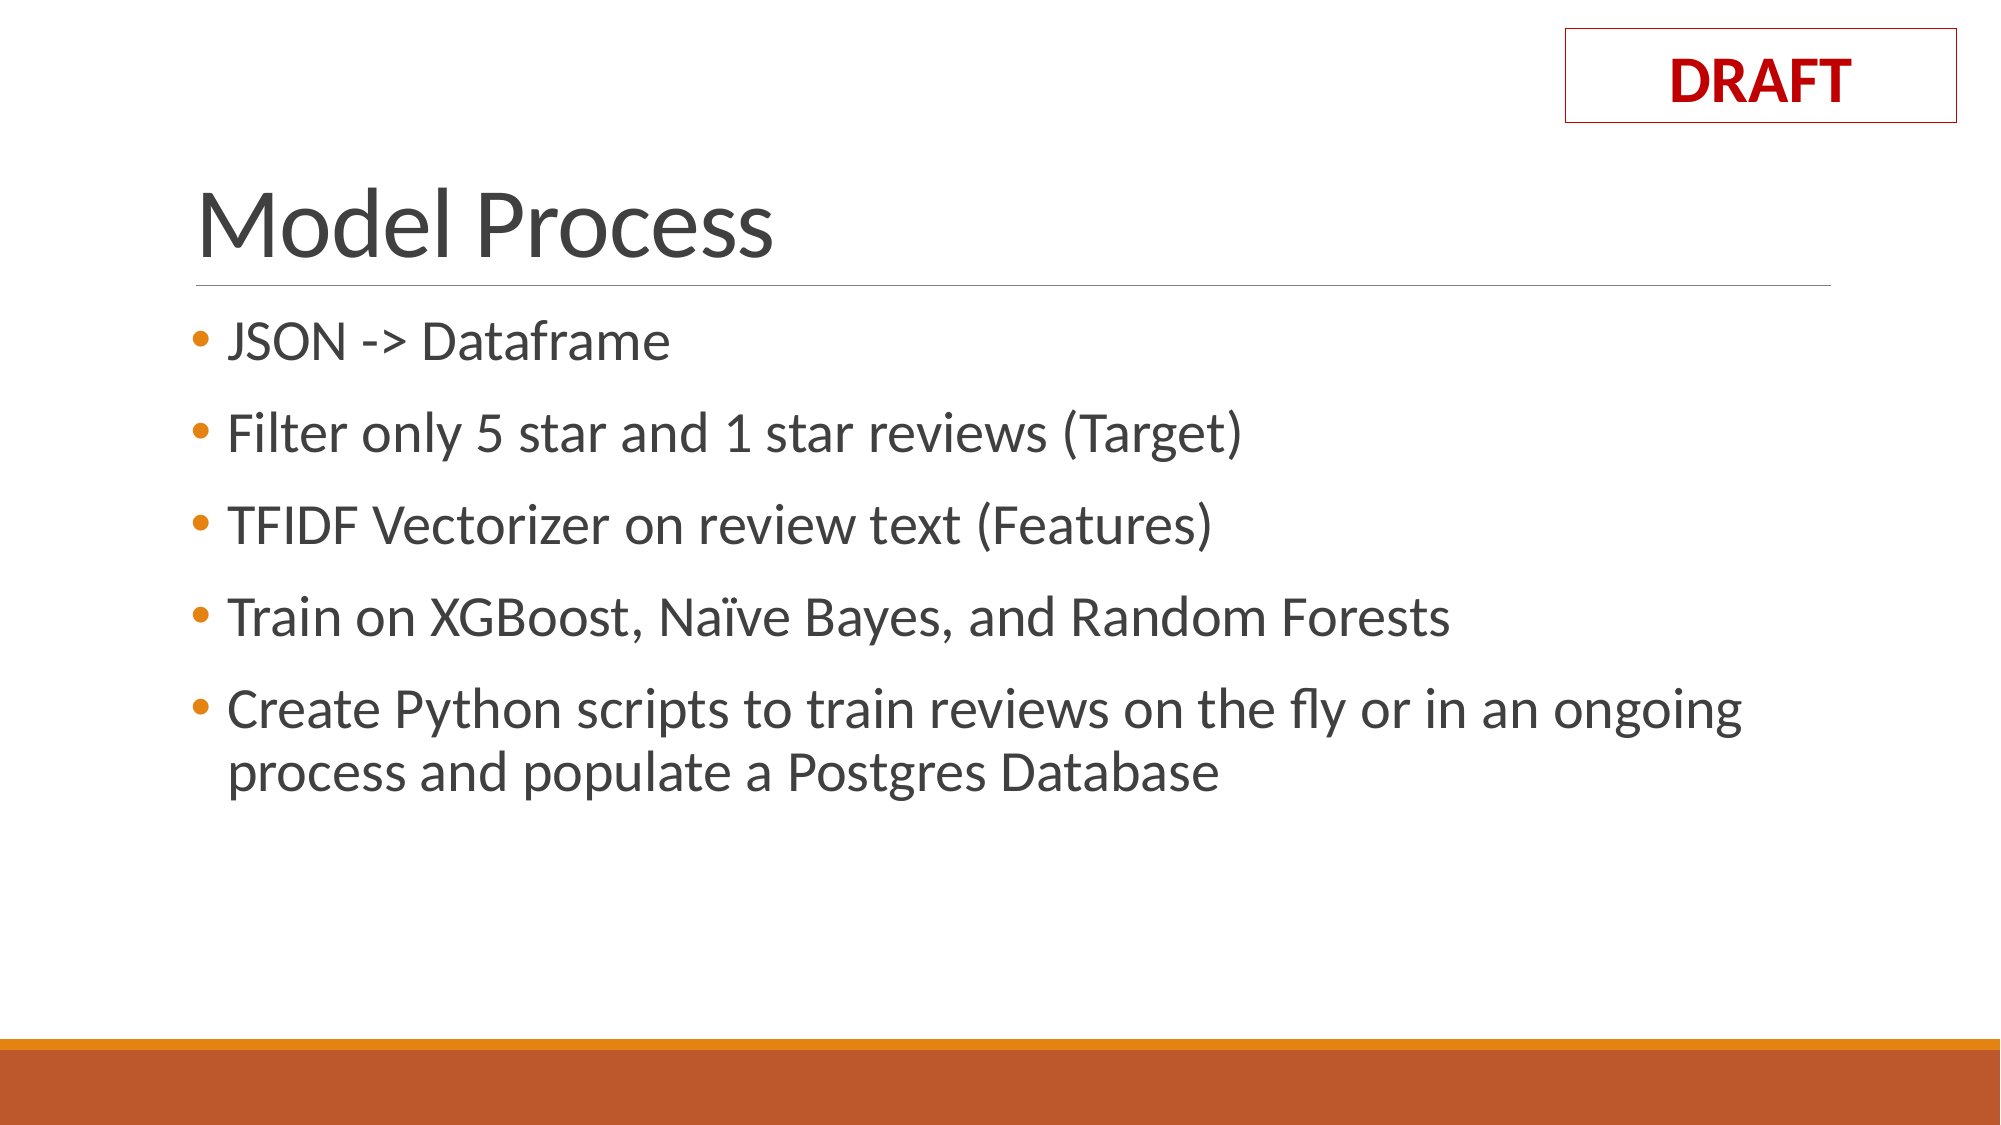

DRAFT
# Model Process
JSON -> Dataframe
Filter only 5 star and 1 star reviews (Target)
TFIDF Vectorizer on review text (Features)
Train on XGBoost, Naïve Bayes, and Random Forests
Create Python scripts to train reviews on the fly or in an ongoing process and populate a Postgres Database